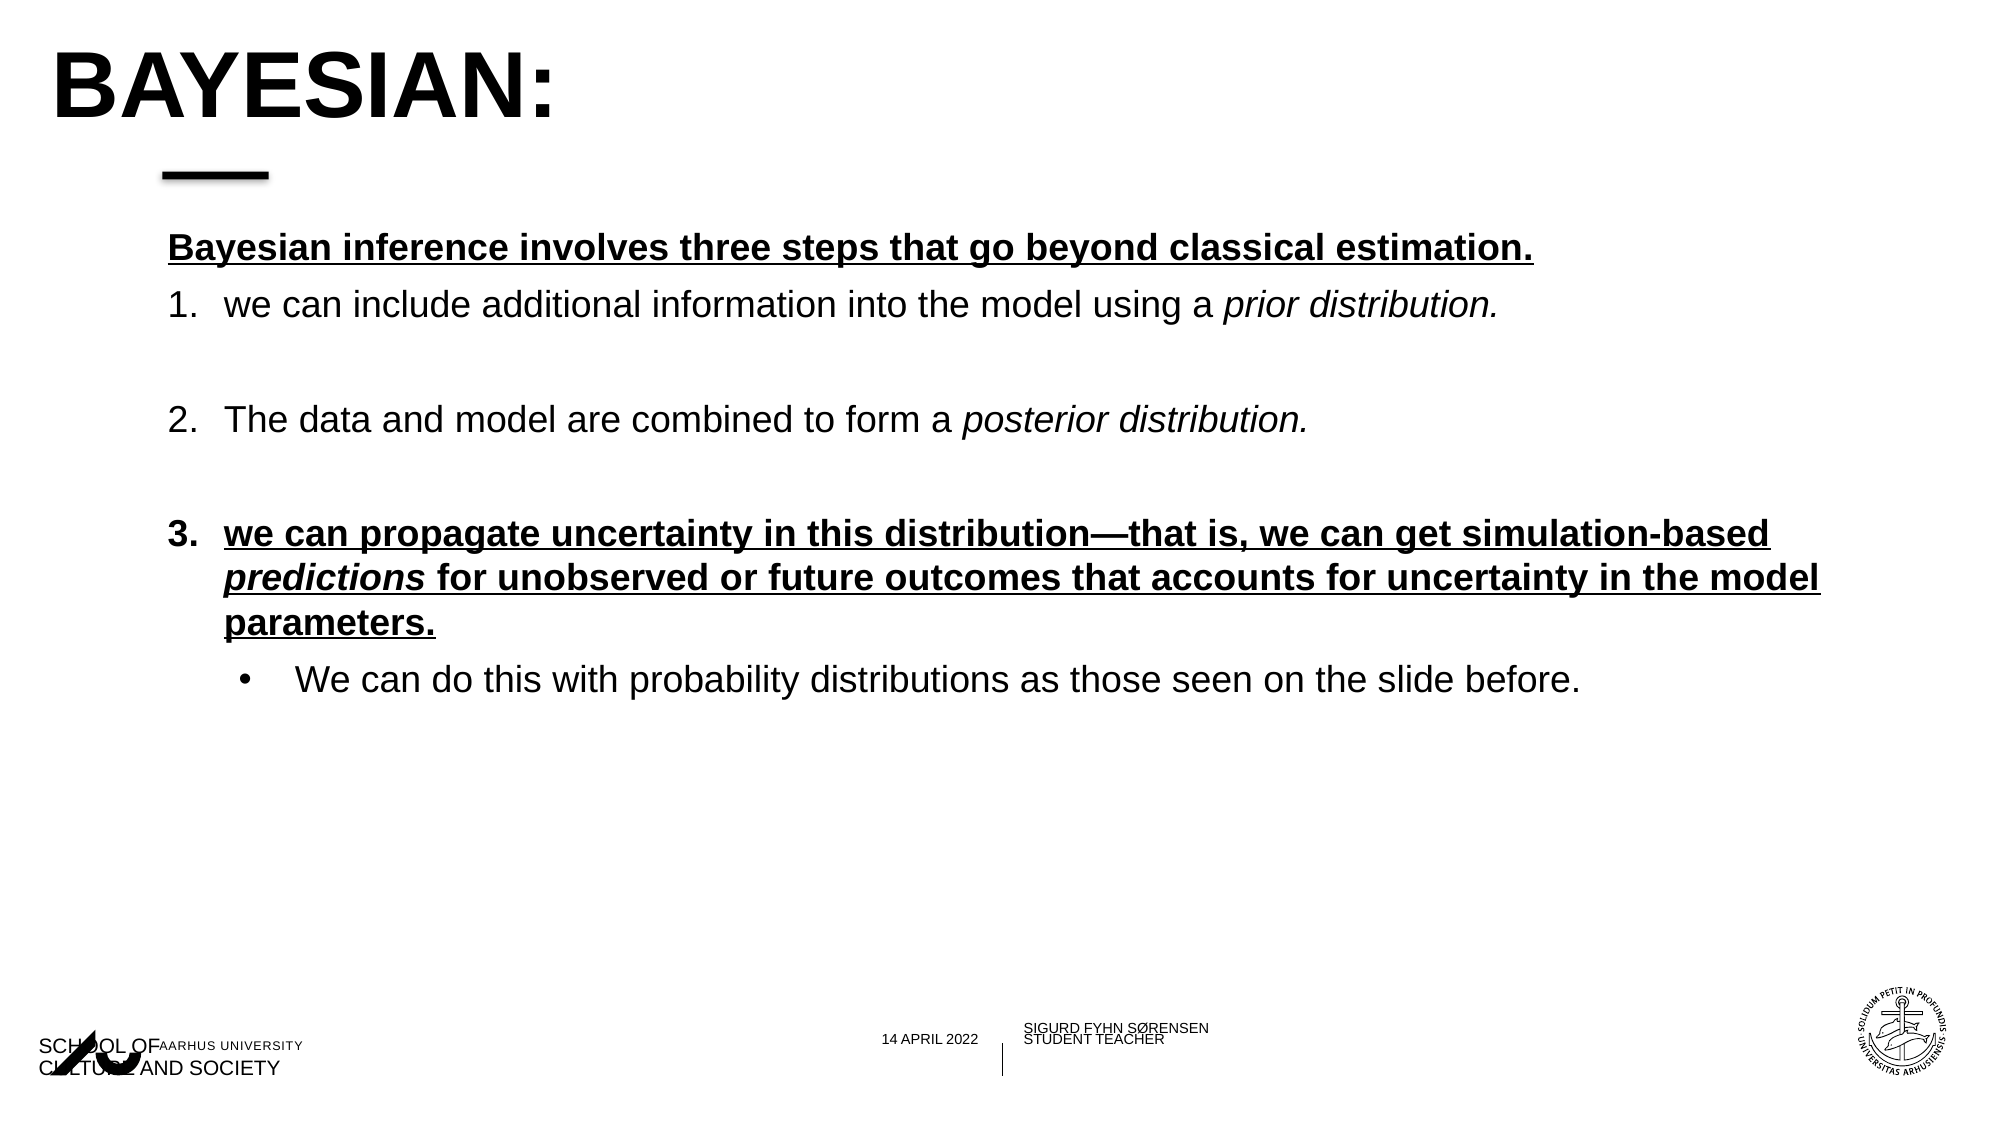

# Bayesian:
Bayesian inference involves three steps that go beyond classical estimation.
we can include additional information into the model using a prior distribution.

The data and model are combined to form a posterior distribution.

we can propagate uncertainty in this distribution—that is, we can get simulation-based predictions for unobserved or future outcomes that accounts for uncertainty in the model parameters.
We can do this with probability distributions as those seen on the slide before.

20/04/202214/04/2022